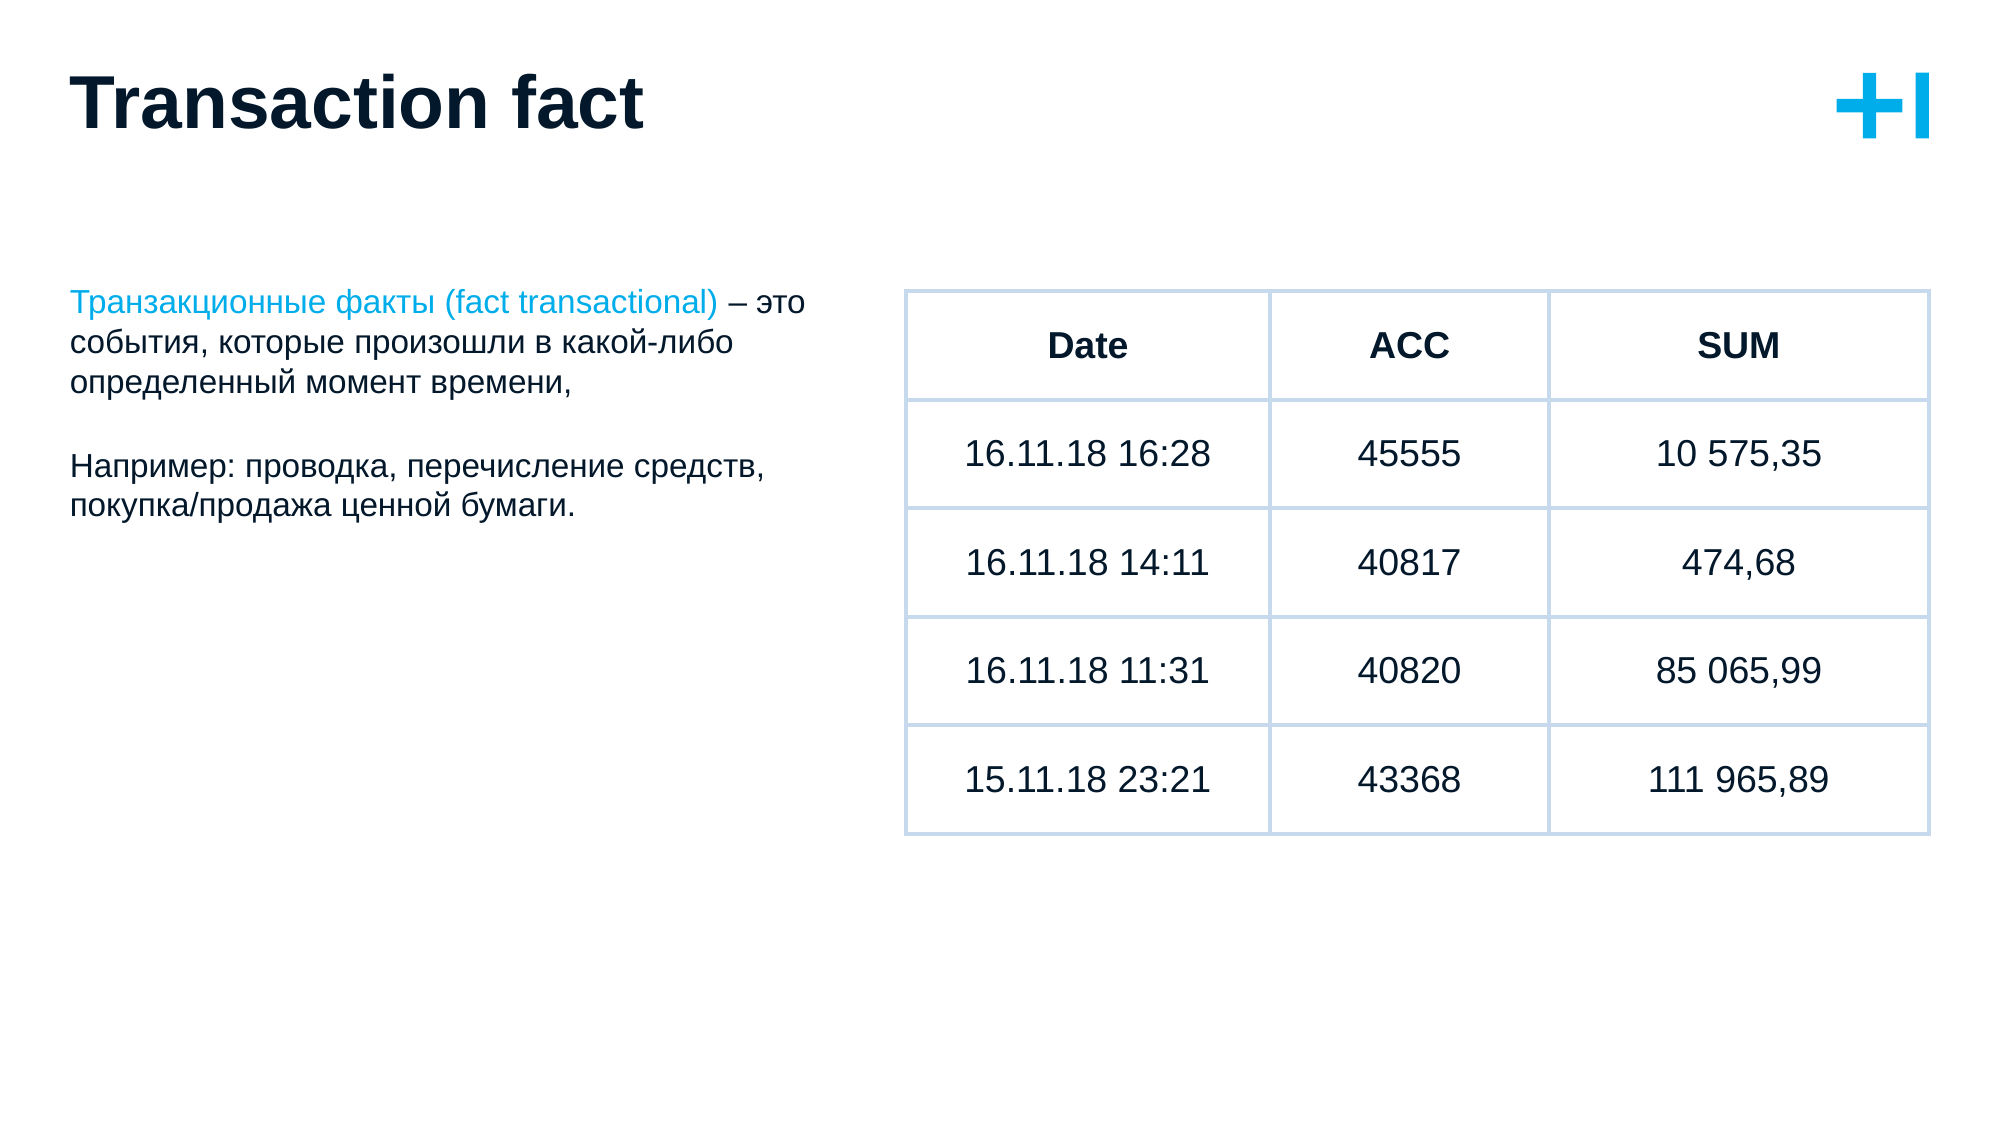

# Transaction fact
Транзакционные факты (fact transactional) – это события, которые произошли в какой-либо определенный момент времени,
Например: проводка, перечисление средств, покупка/продажа ценной бумаги.
| Date | ACC | SUM |
| --- | --- | --- |
| 16.11.18 16:28 | 45555 | 10 575,35 |
| 16.11.18 14:11 | 40817 | 474,68 |
| 16.11.18 11:31 | 40820 | 85 065,99 |
| 15.11.18 23:21 | 43368 | 111 965,89 |